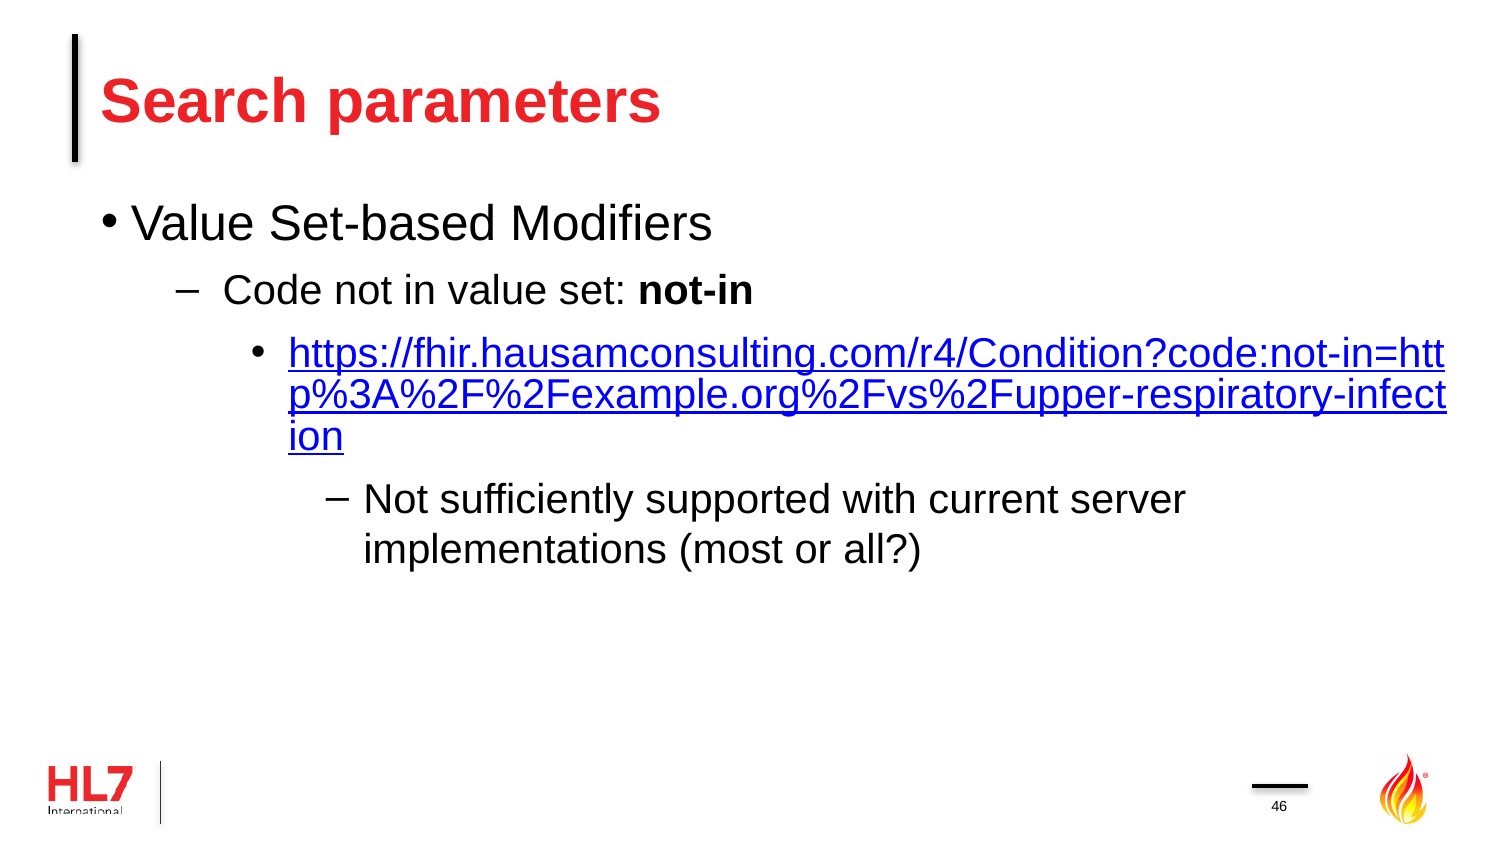

# Search parameters
Value Set-based Modifiers
Code not in value set: not-in
https://fhir.hausamconsulting.com/r4/Condition?code:not-in=http%3A%2F%2Fexample.org%2Fvs%2Fupper-respiratory-infection
Not sufficiently supported with current server implementations (most or all?)
46